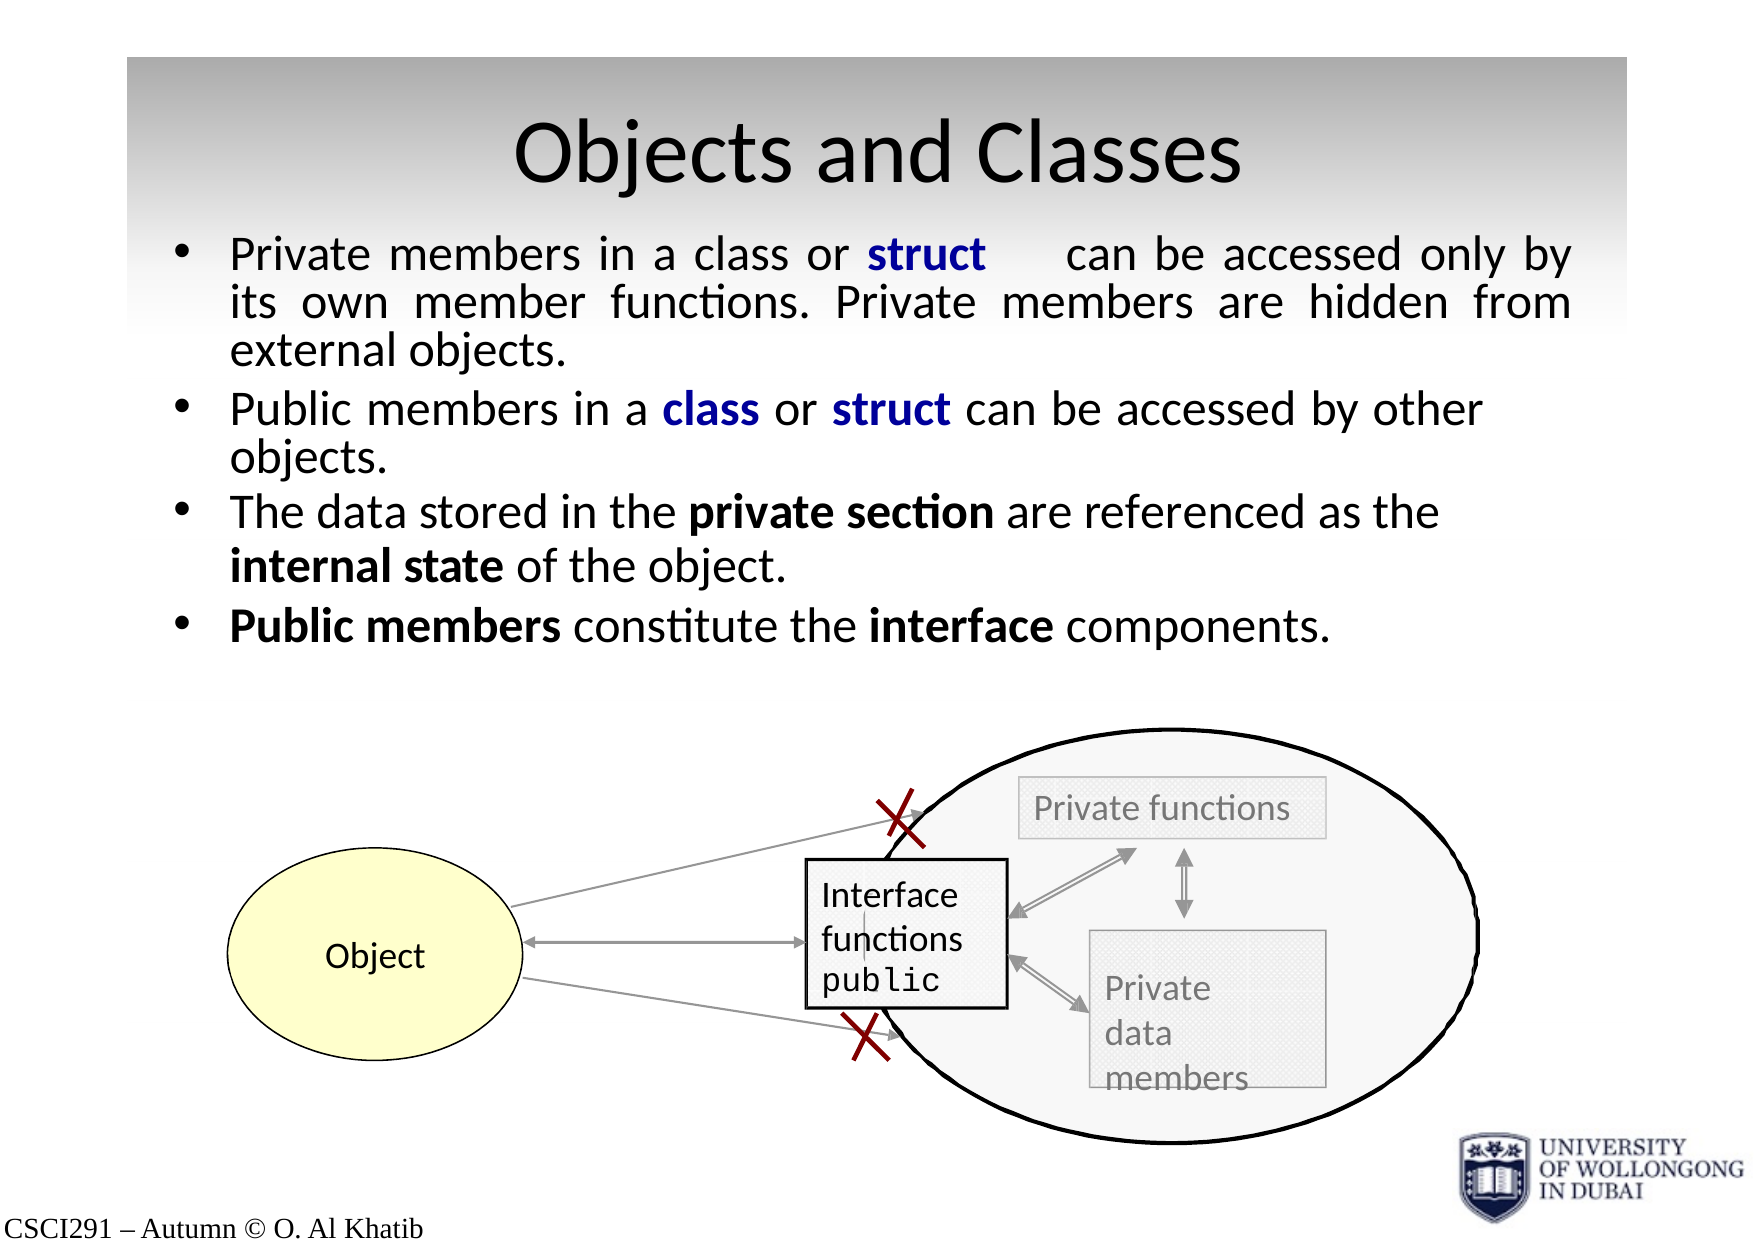

# Objects and Classes
Private members in a class or struct	can be accessed only by its own member functions. Private members are hidden from external objects.
Public members in a class or struct can be accessed by other objects.
The data stored in the private section are referenced as the
internal state of the object.
Public members constitute the interface components.

Private functions

Interface functions public

Object

Private data members